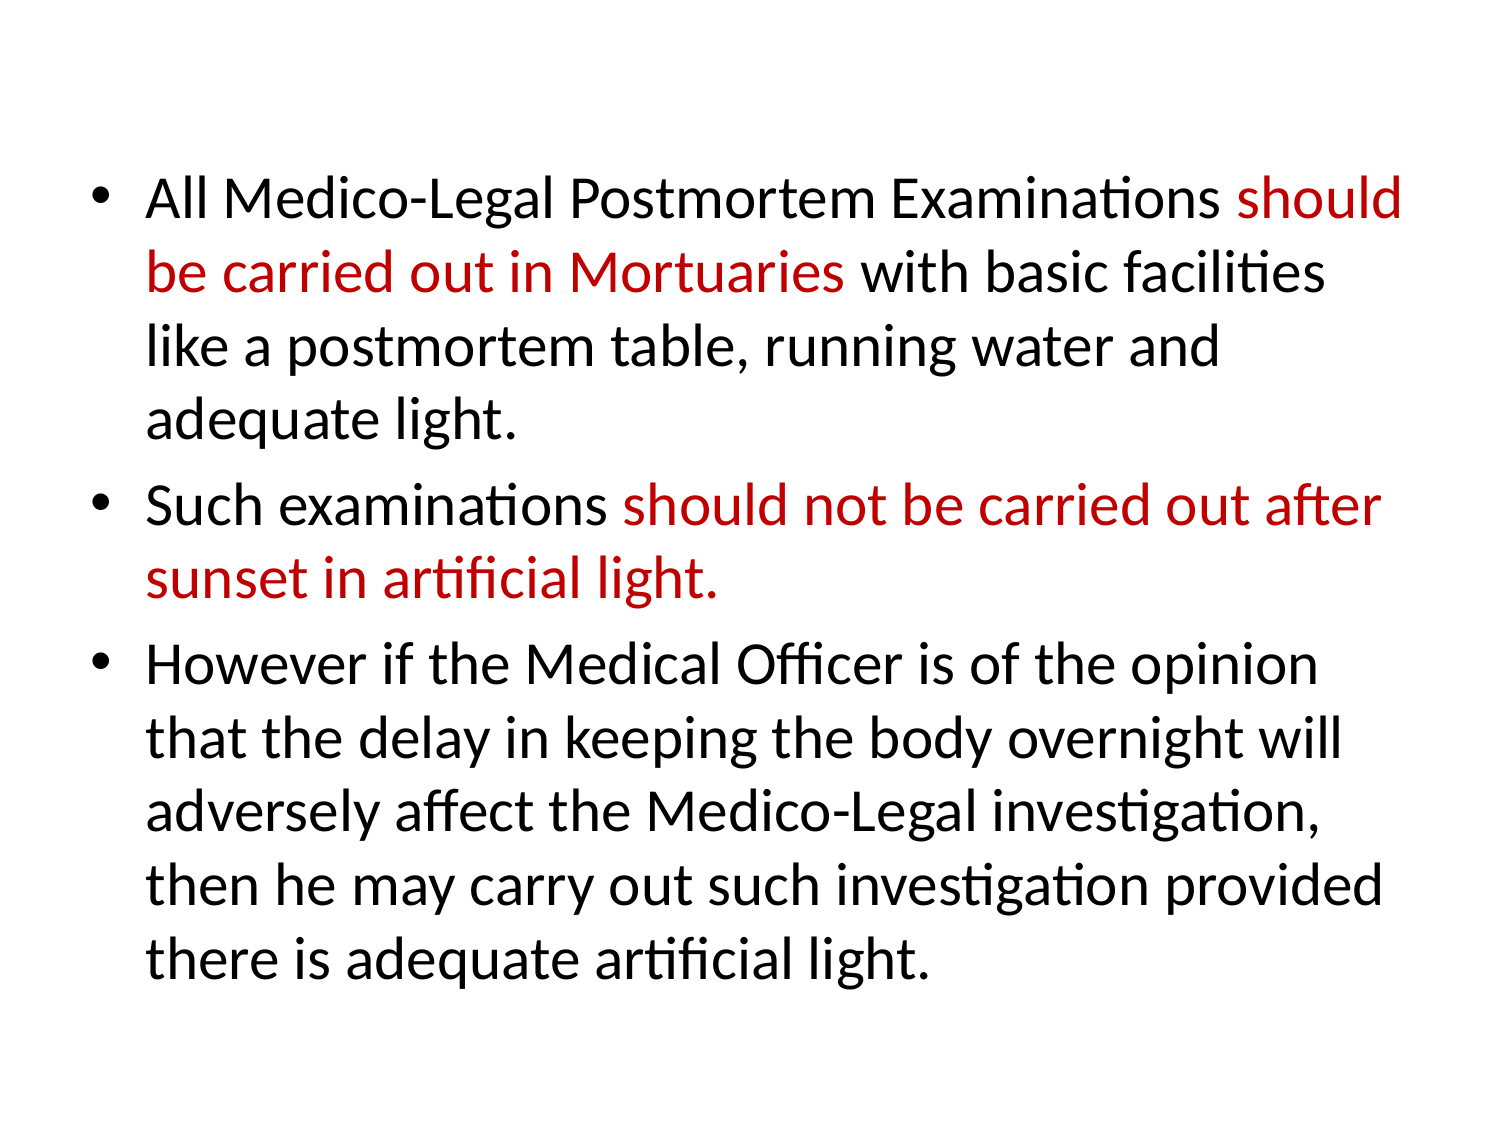

#
All Medico-Legal Postmortem Examinations should be carried out in Mortuaries with basic facilities like a postmortem table, running water and adequate light.
Such examinations should not be carried out after sunset in artificial light.
However if the Medical Officer is of the opinion that the delay in keeping the body overnight will adversely affect the Medico-Legal investigation, then he may carry out such investigation provided there is adequate artificial light.